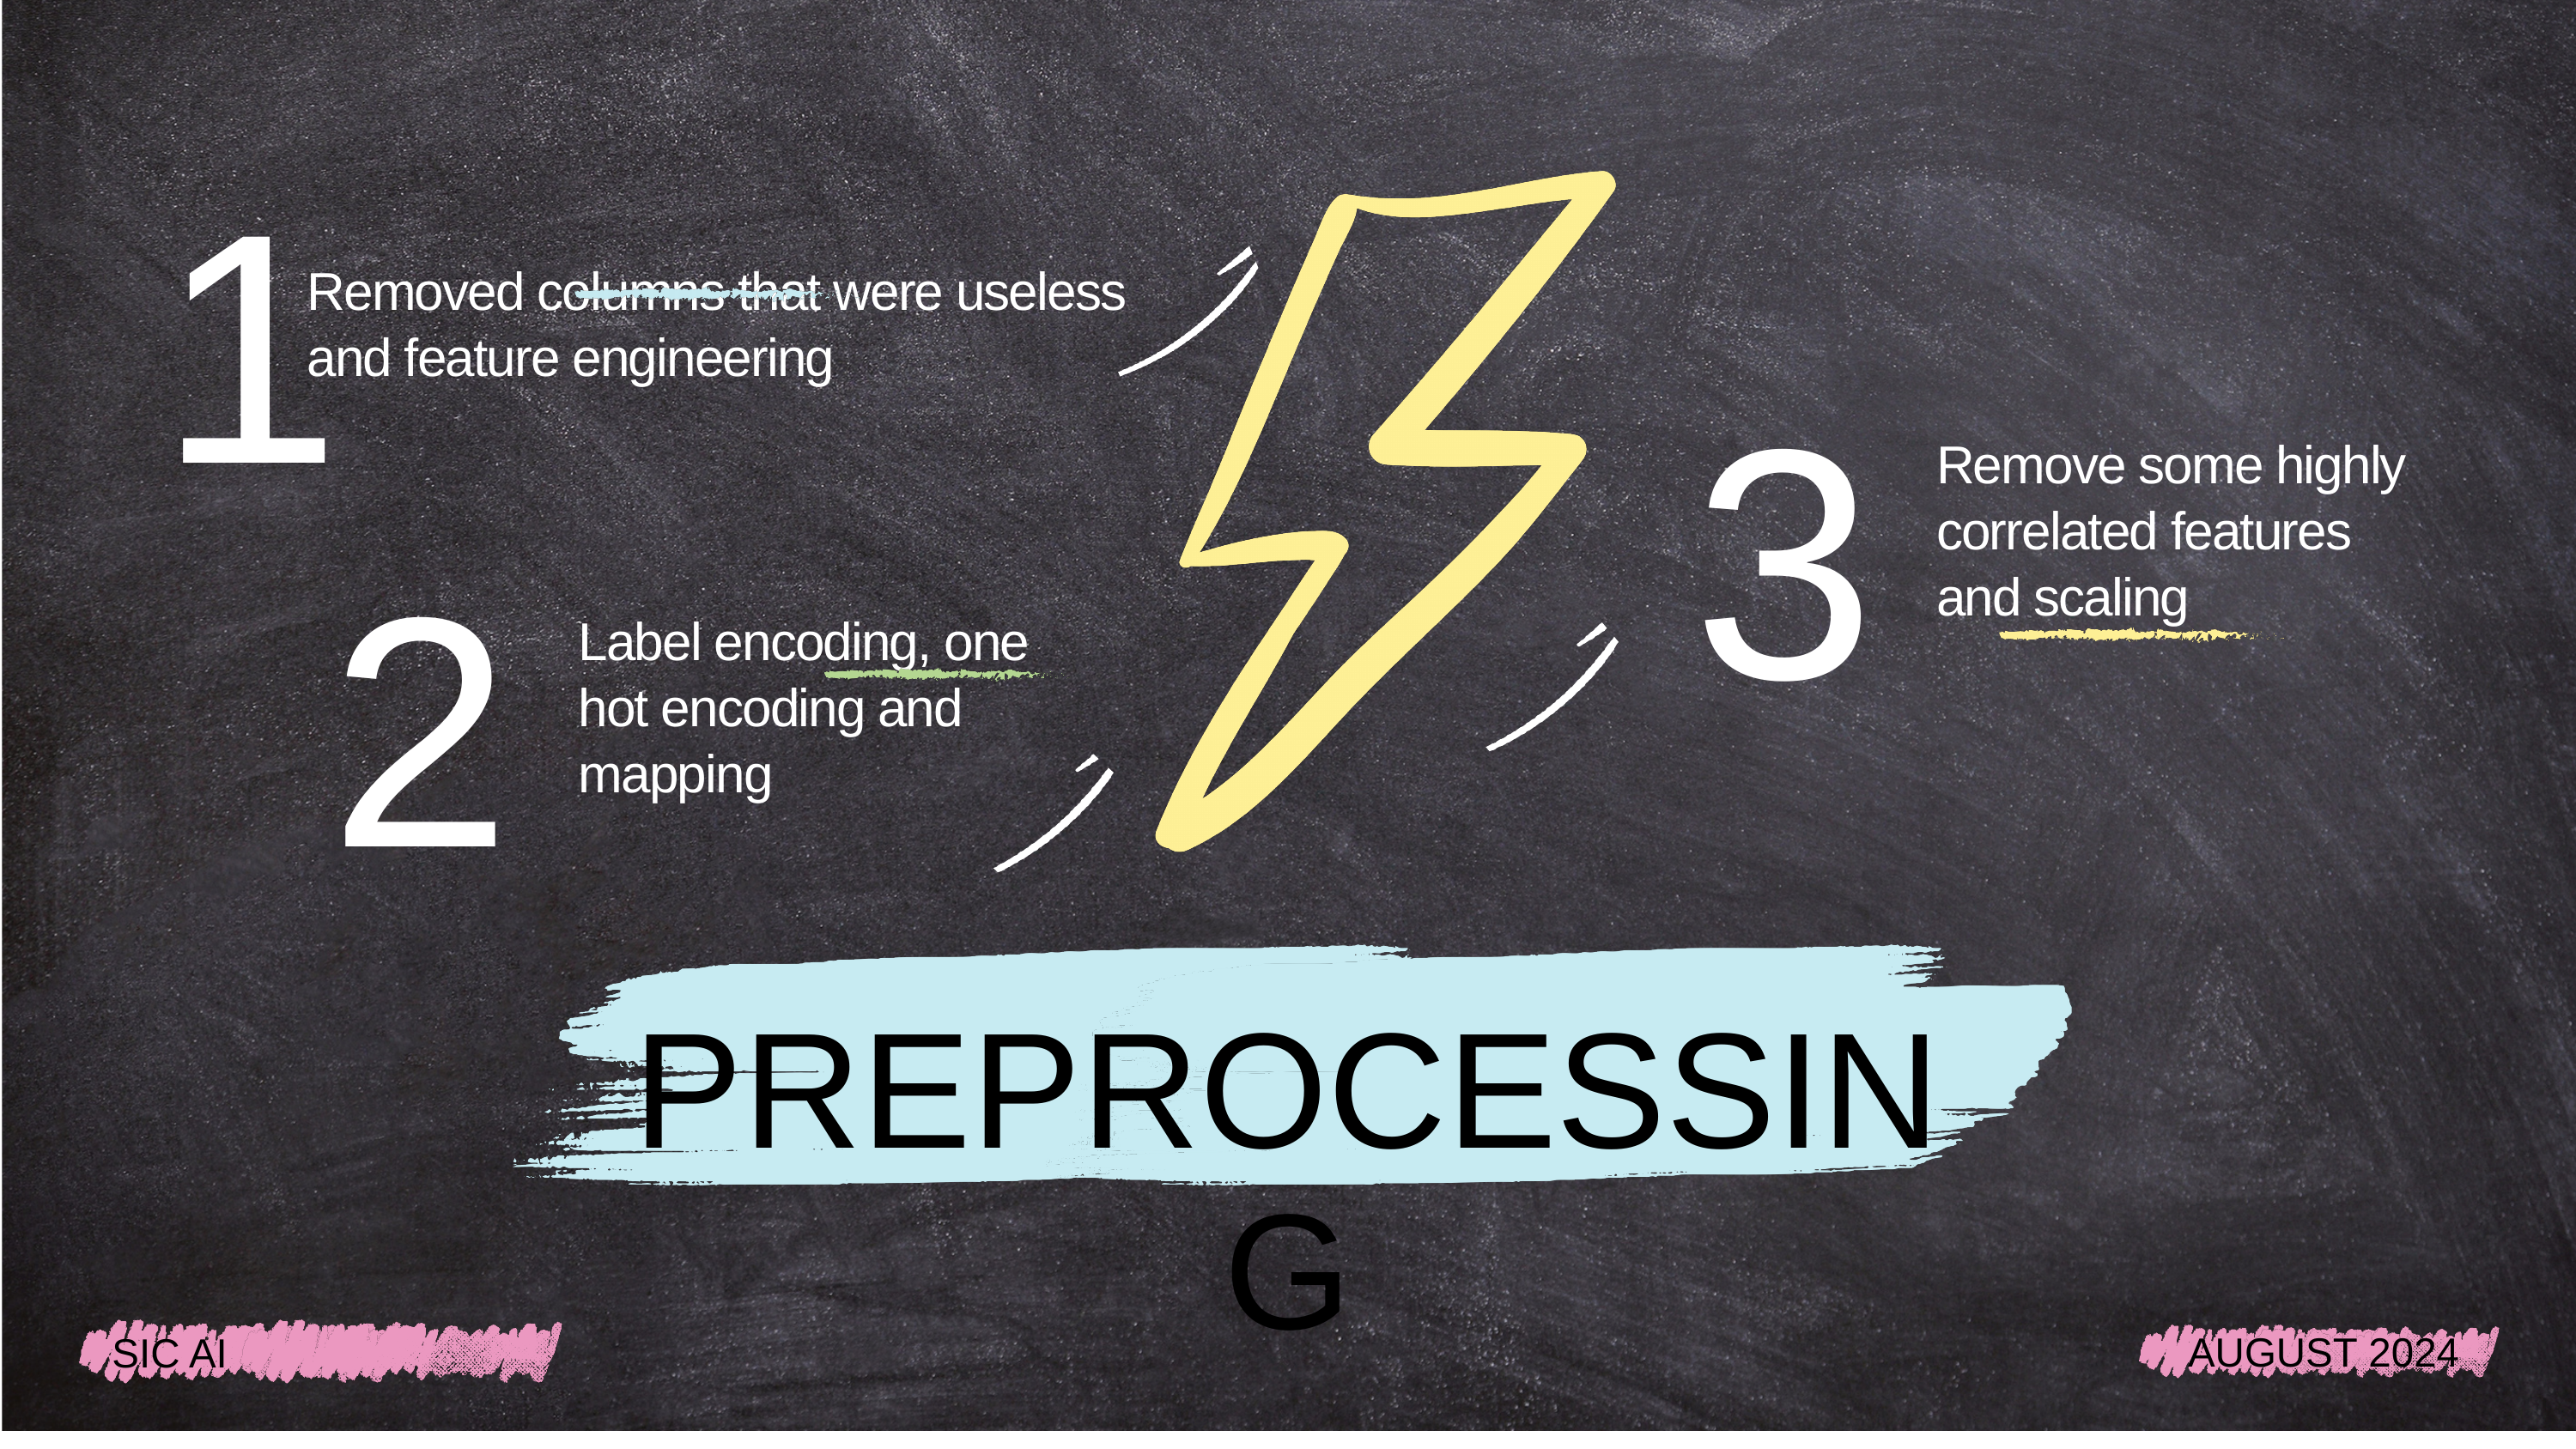

1

Removed columns that were useless and feature engineering

3
Remove some highly correlated features and scaling
2

Label encoding, one hot encoding and mapping

PREPROCESSING

AUGUST 2024
SIC AI